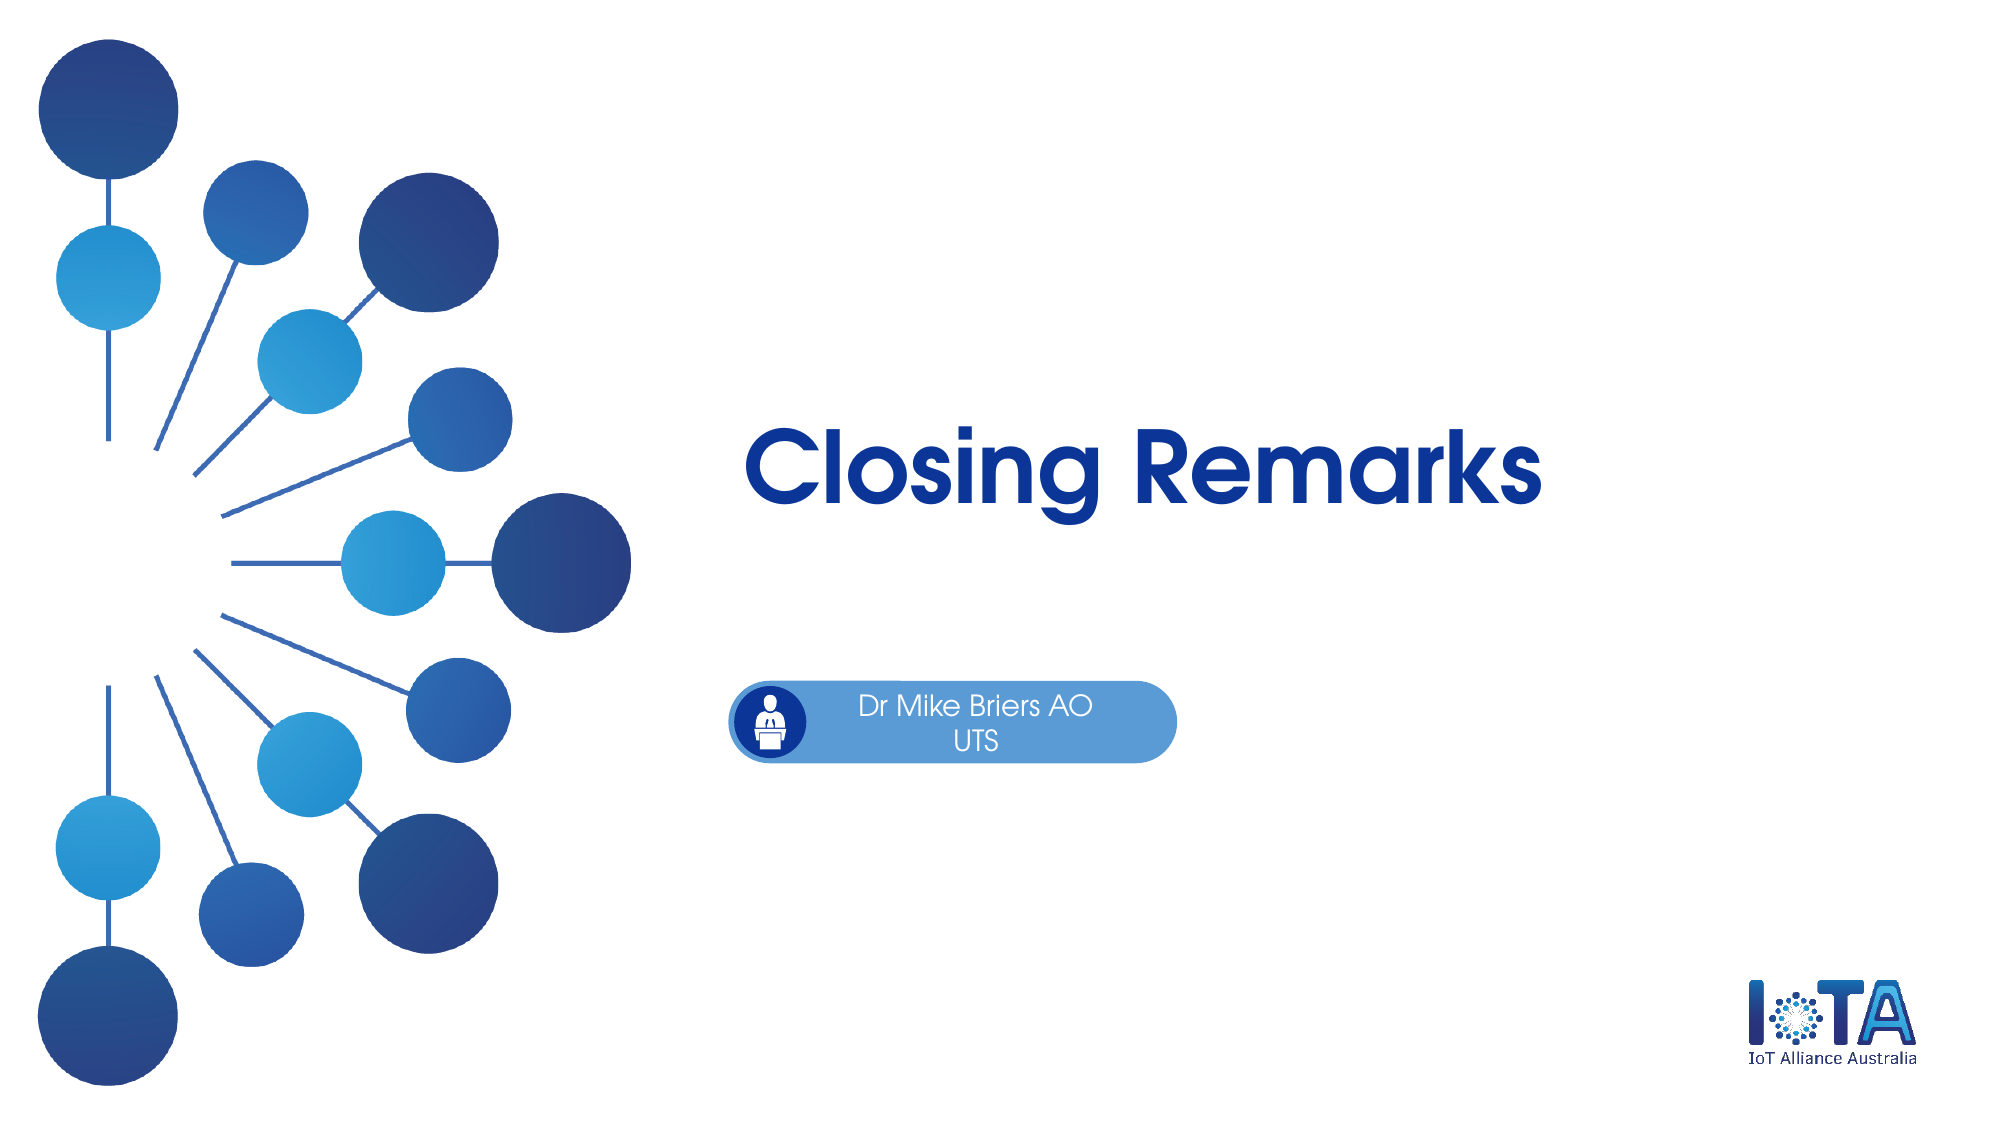

Cover design 1

# Closing Remarks

Dr Mike Briers AO
UTS